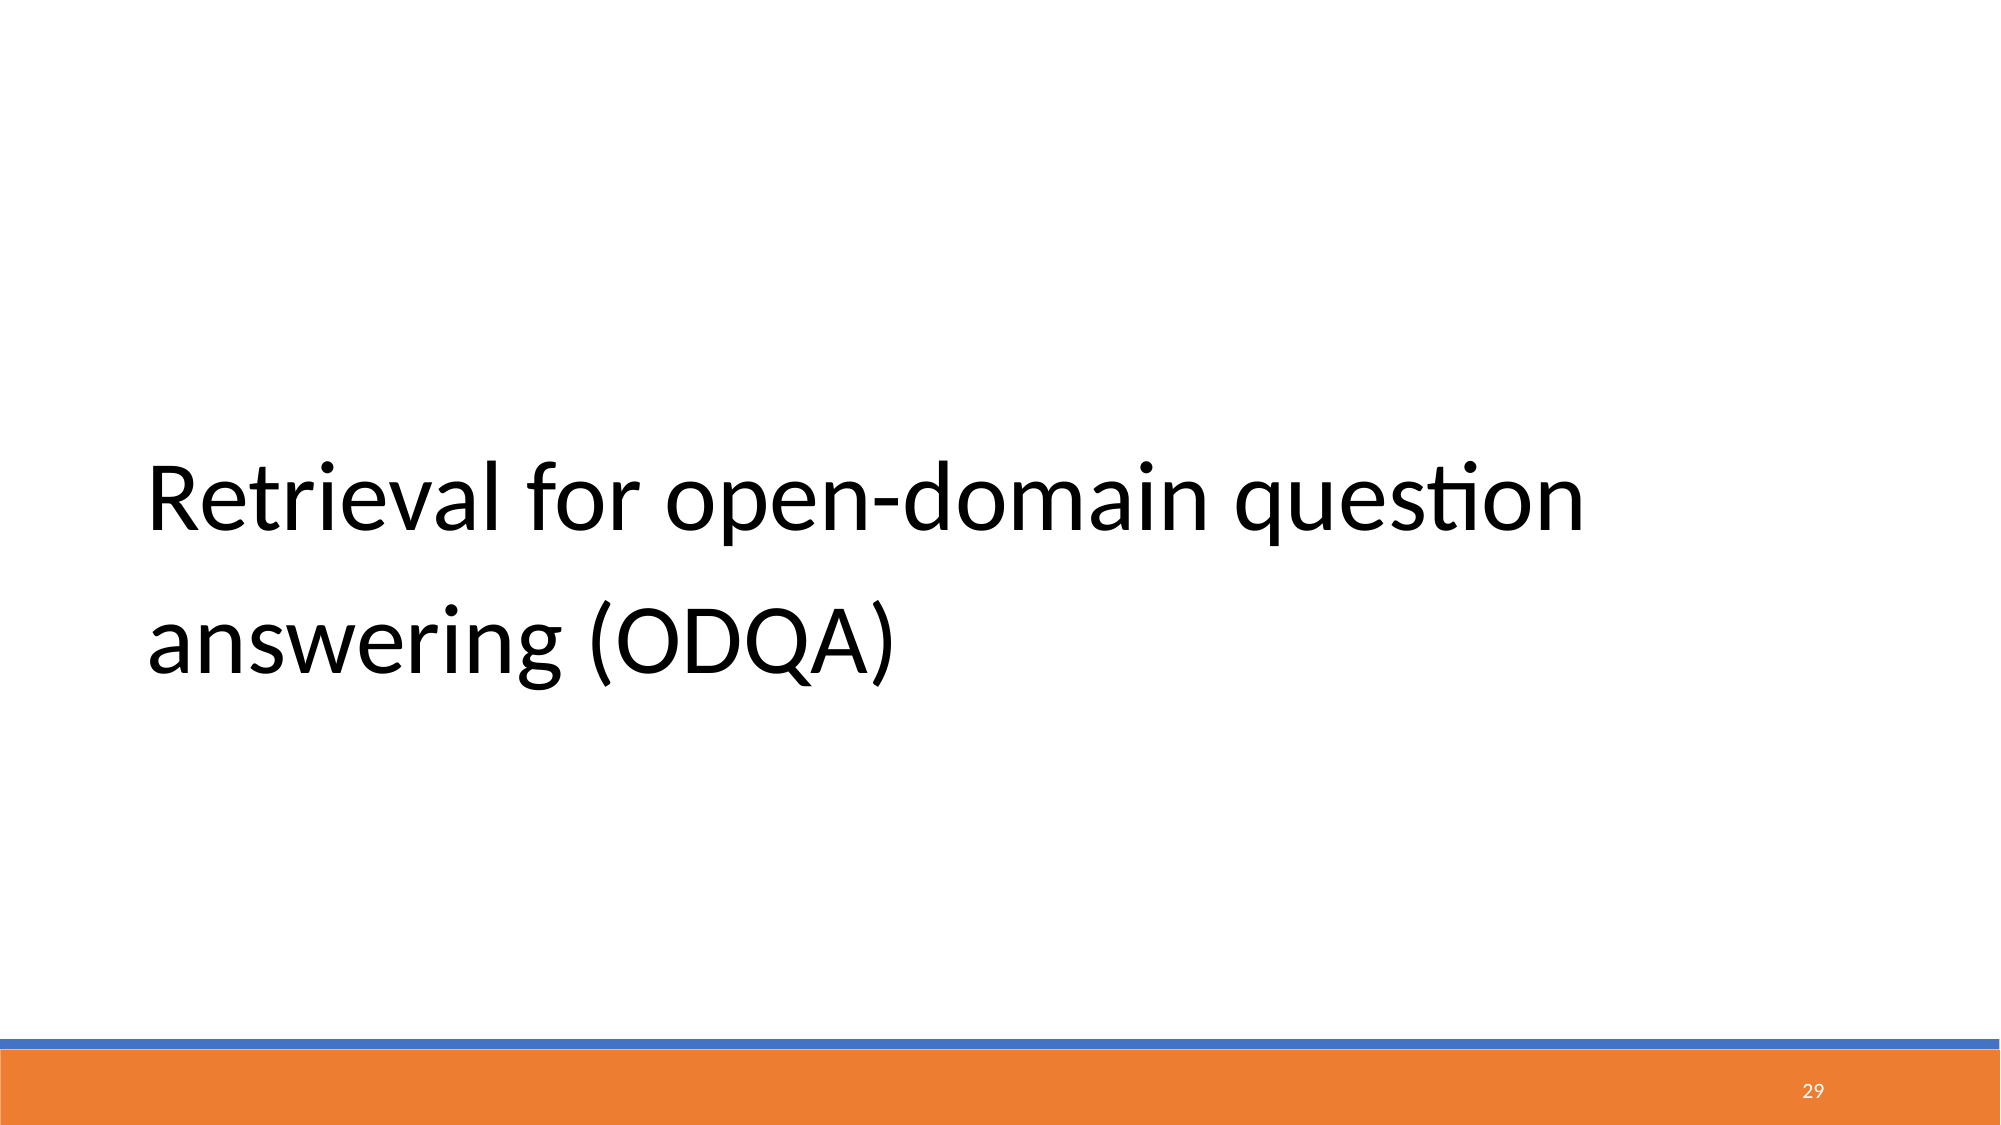

Retrieval for open-domain question answering (ODQA)
29